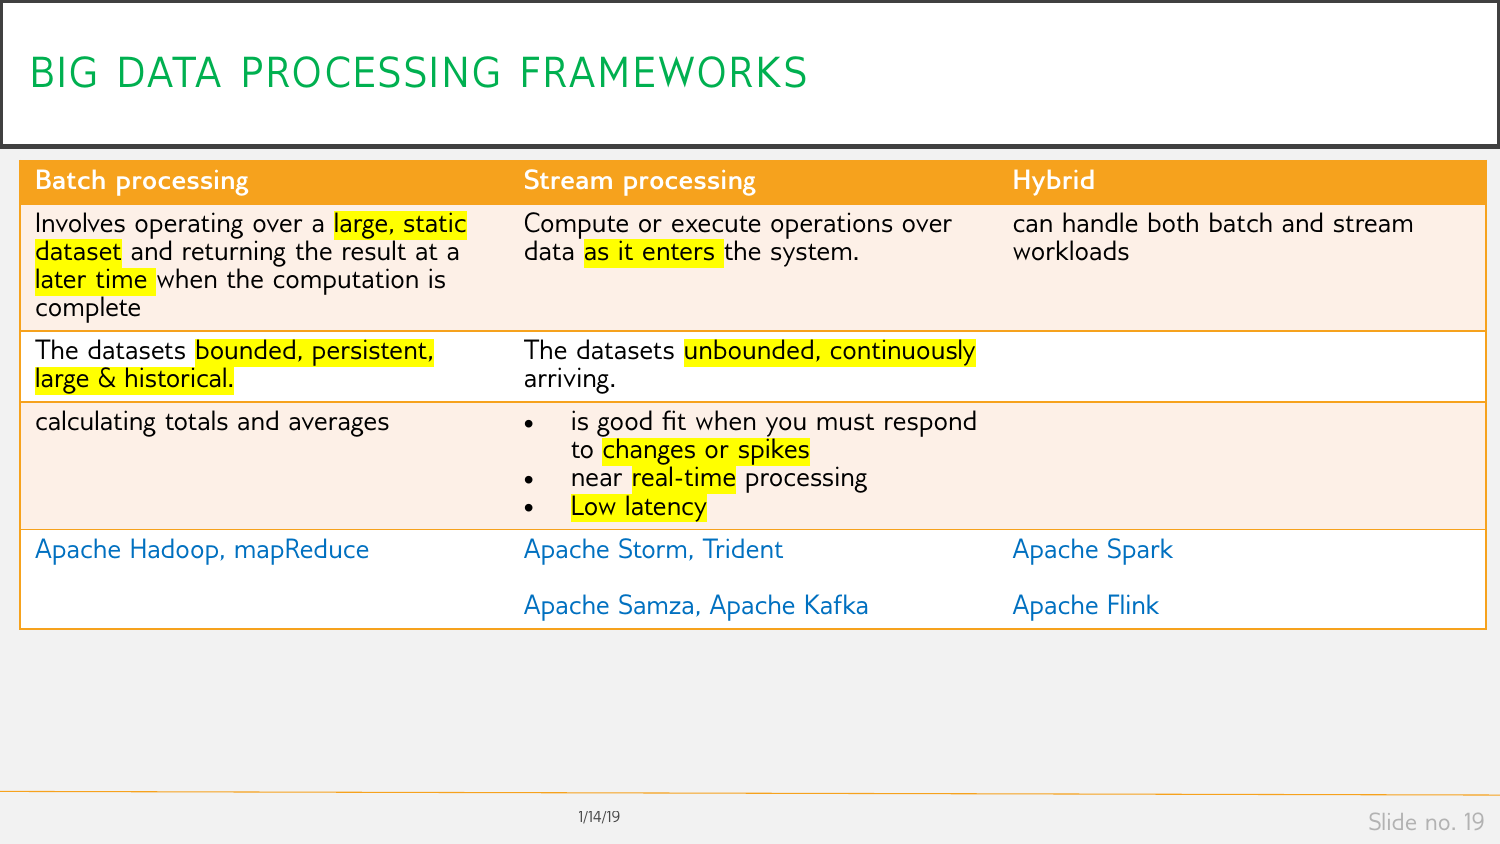

# Big Data Processing Frameworks
| Batch processing | Stream processing | Hybrid |
| --- | --- | --- |
| Involves operating over a large, static dataset and returning the result at a later time when the computation is complete | Compute or execute operations over data as it enters the system. | can handle both batch and stream workloads |
| The datasets bounded, persistent, large & historical. | The datasets unbounded, continuously arriving. |  |
| calculating totals and averages | is good fit when you must respond to changes or spikes near real-time processing Low latency |  |
| Apache Hadoop, mapReduce | Apache Storm, Trident  Apache Samza, Apache Kafka | Apache Spark Apache Flink |
1/14/19
Slide no. 19